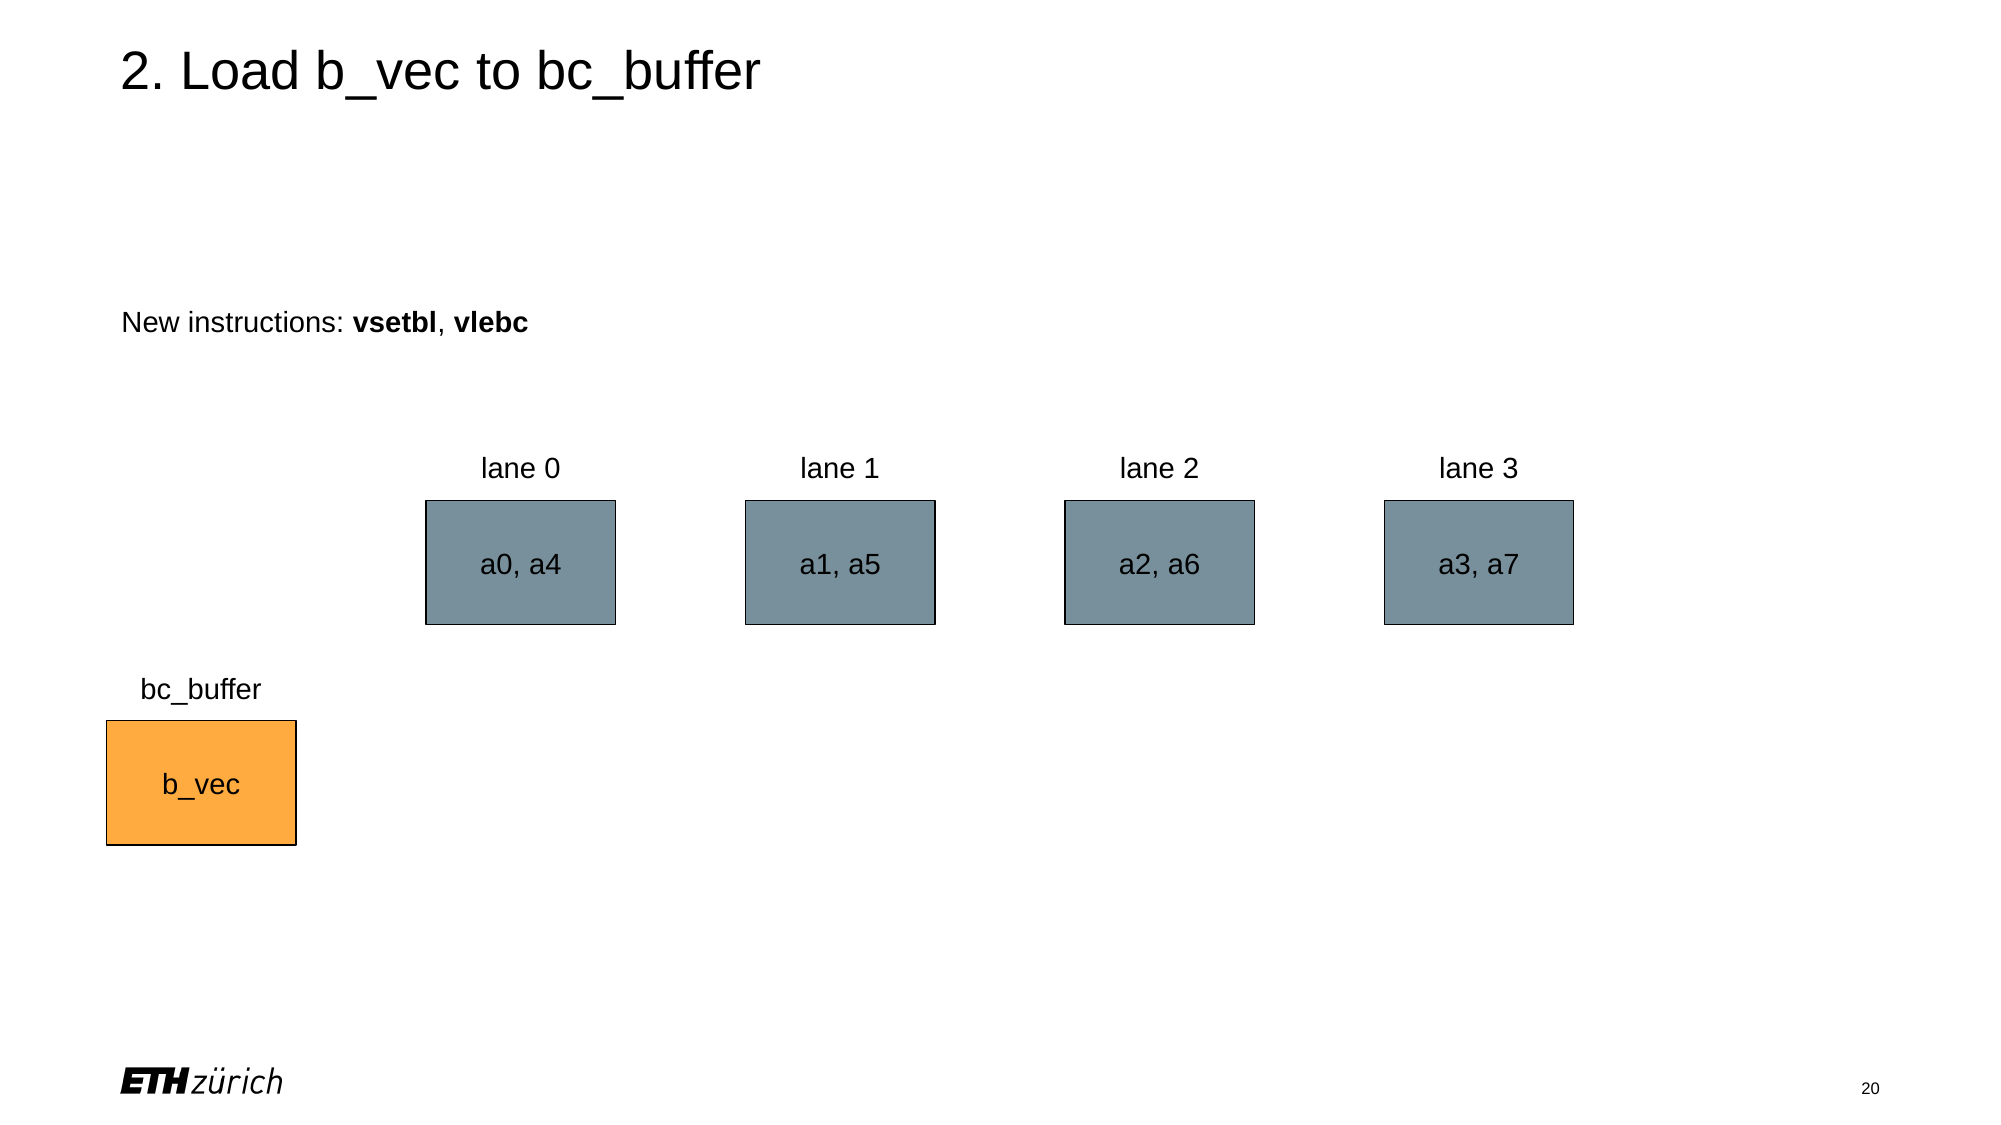

# 2. Load b_vec to bc_buffer

New instructions: vsetbl, vlebc
lane 0
lane 1
lane 2
lane 3
a0, a4
a1, a5
a2, a6
a3, a7
bc_buffer
b_vec
20